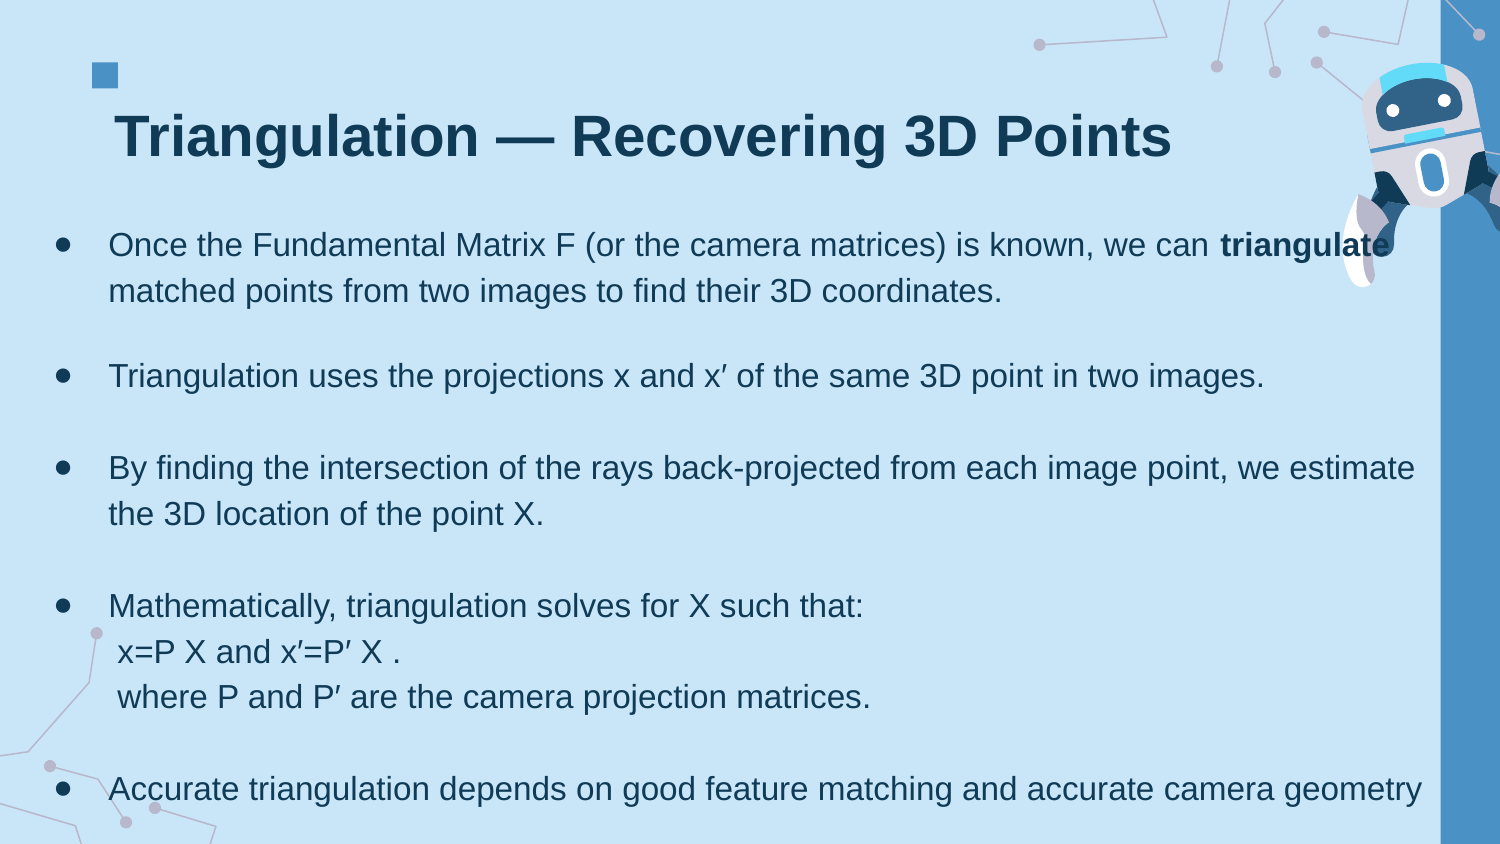

# Triangulation — Recovering 3D Points
Once the Fundamental Matrix F (or the camera matrices) is known, we can triangulate matched points from two images to find their 3D coordinates.
Triangulation uses the projections x and x′ of the same 3D point in two images.
By finding the intersection of the rays back-projected from each image point, we estimate the 3D location of the point X.
Mathematically, triangulation solves for X such that:
 x=P X and x′=P′ X .
 where P and P′ are the camera projection matrices.
Accurate triangulation depends on good feature matching and accurate camera geometry